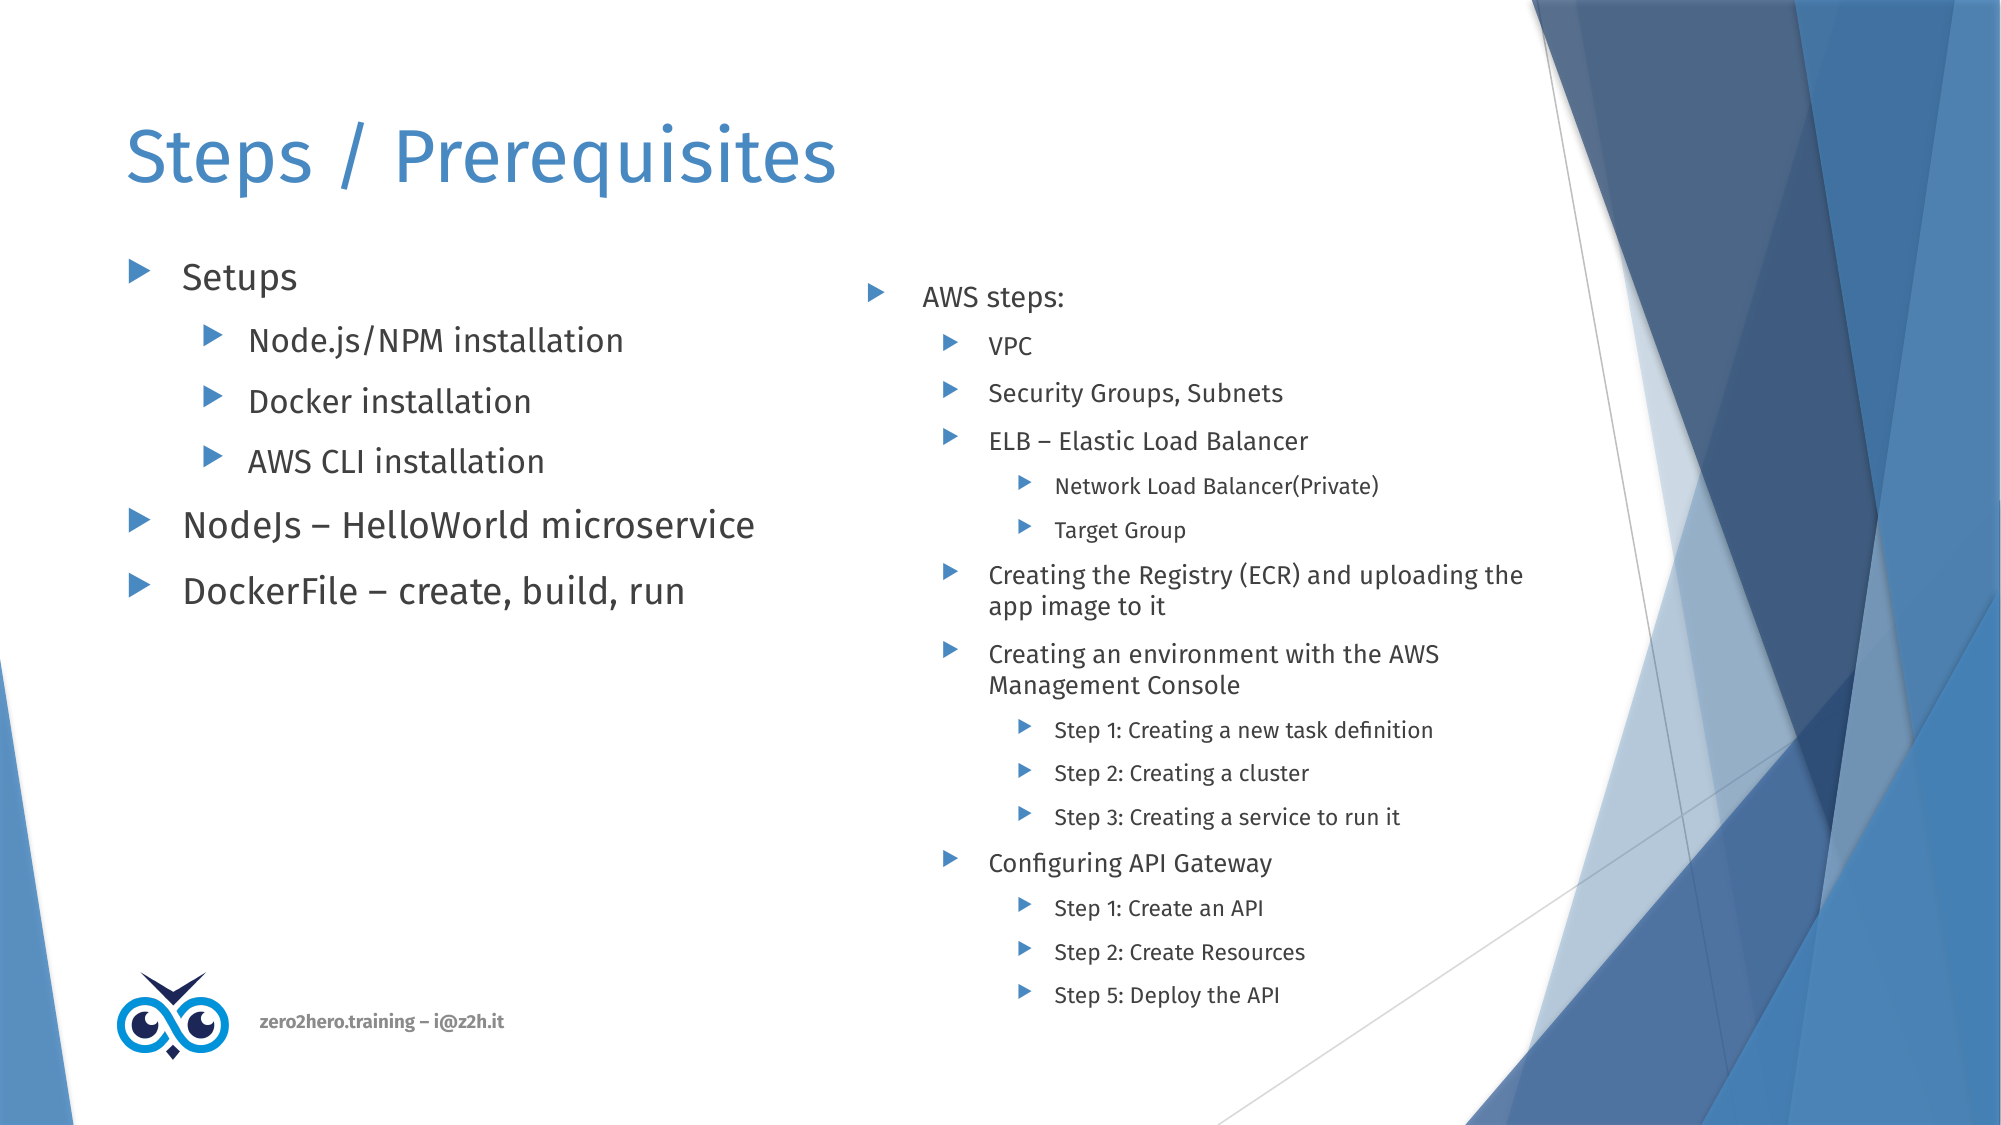

# Steps / Prerequisites
Setups
Node.js/NPM installation
Docker installation
AWS CLI installation
NodeJs – HelloWorld microservice
DockerFile – create, build, run

AWS steps:
VPC
Security Groups, Subnets
ELB – Elastic Load Balancer
Network Load Balancer(Private)
Target Group
Creating the Registry (ECR) and uploading the app image to it
Creating an environment with the AWS Management Console
Step 1: Creating a new task definition
Step 2: Creating a cluster
Step 3: Creating a service to run it
Configuring API Gateway
Step 1: Create an API
Step 2: Create Resources
Step 5: Deploy the API

zero2hero.training – i@z2h.it